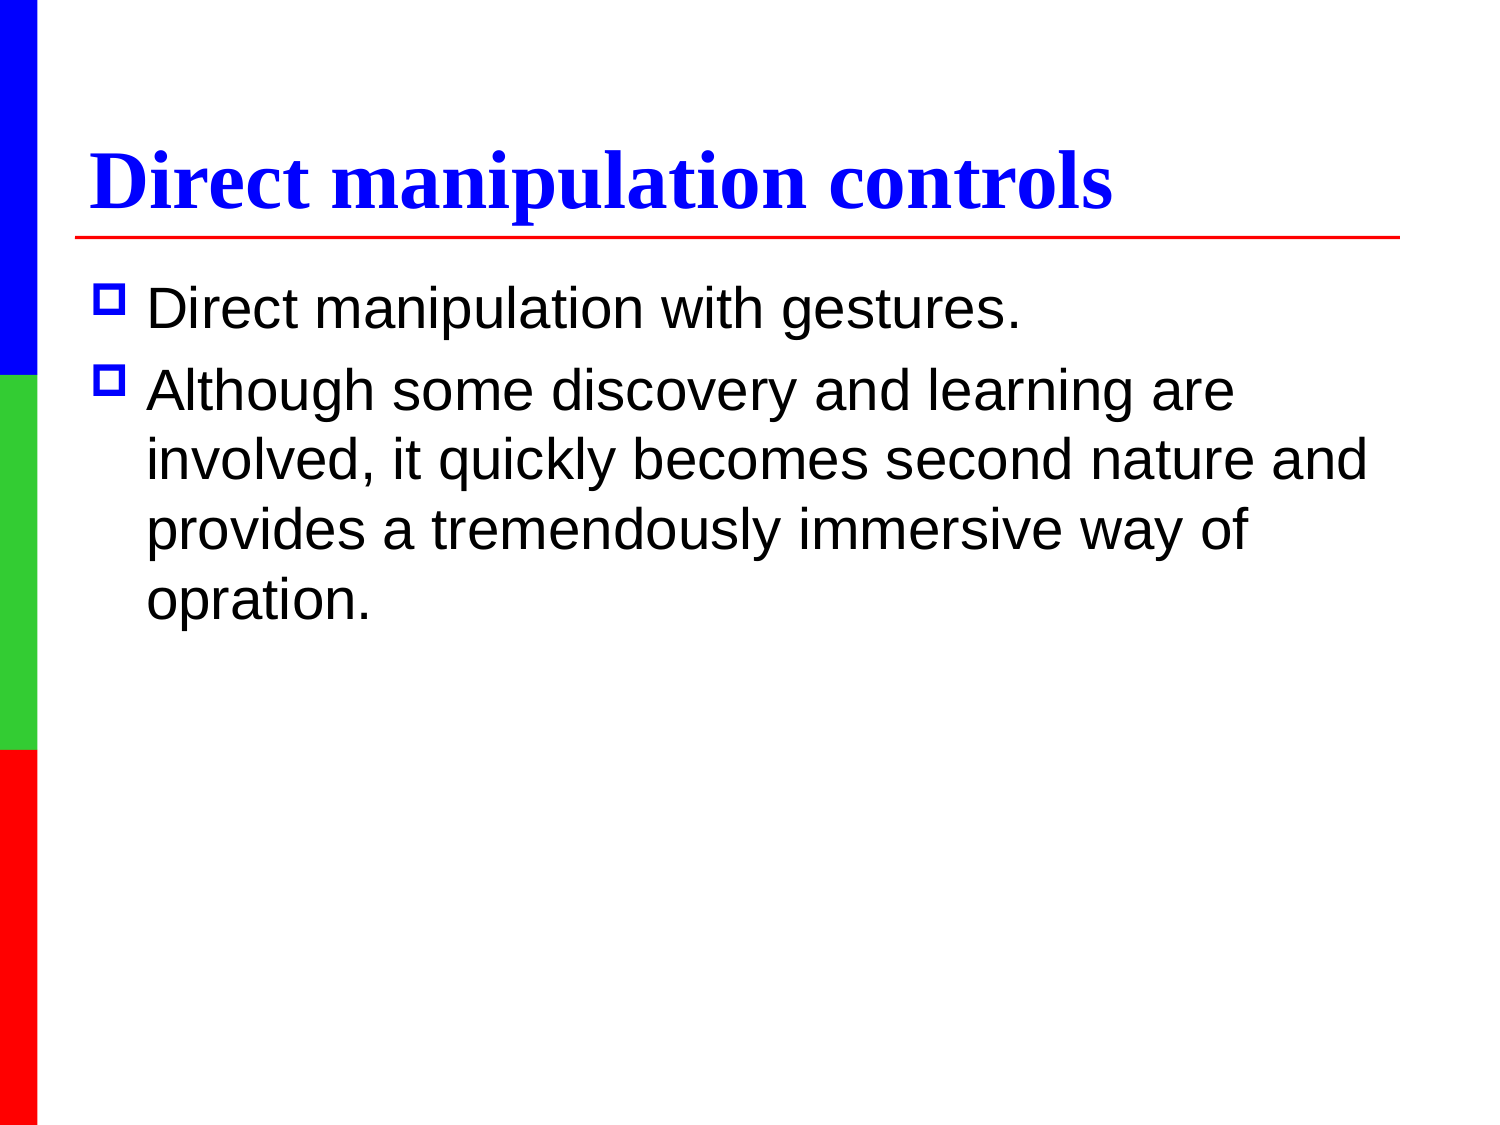

# Direct manipulation controls
Direct manipulation with gestures.
Although some discovery and learning are involved, it quickly becomes second nature and provides a tremendously immersive way of opration.